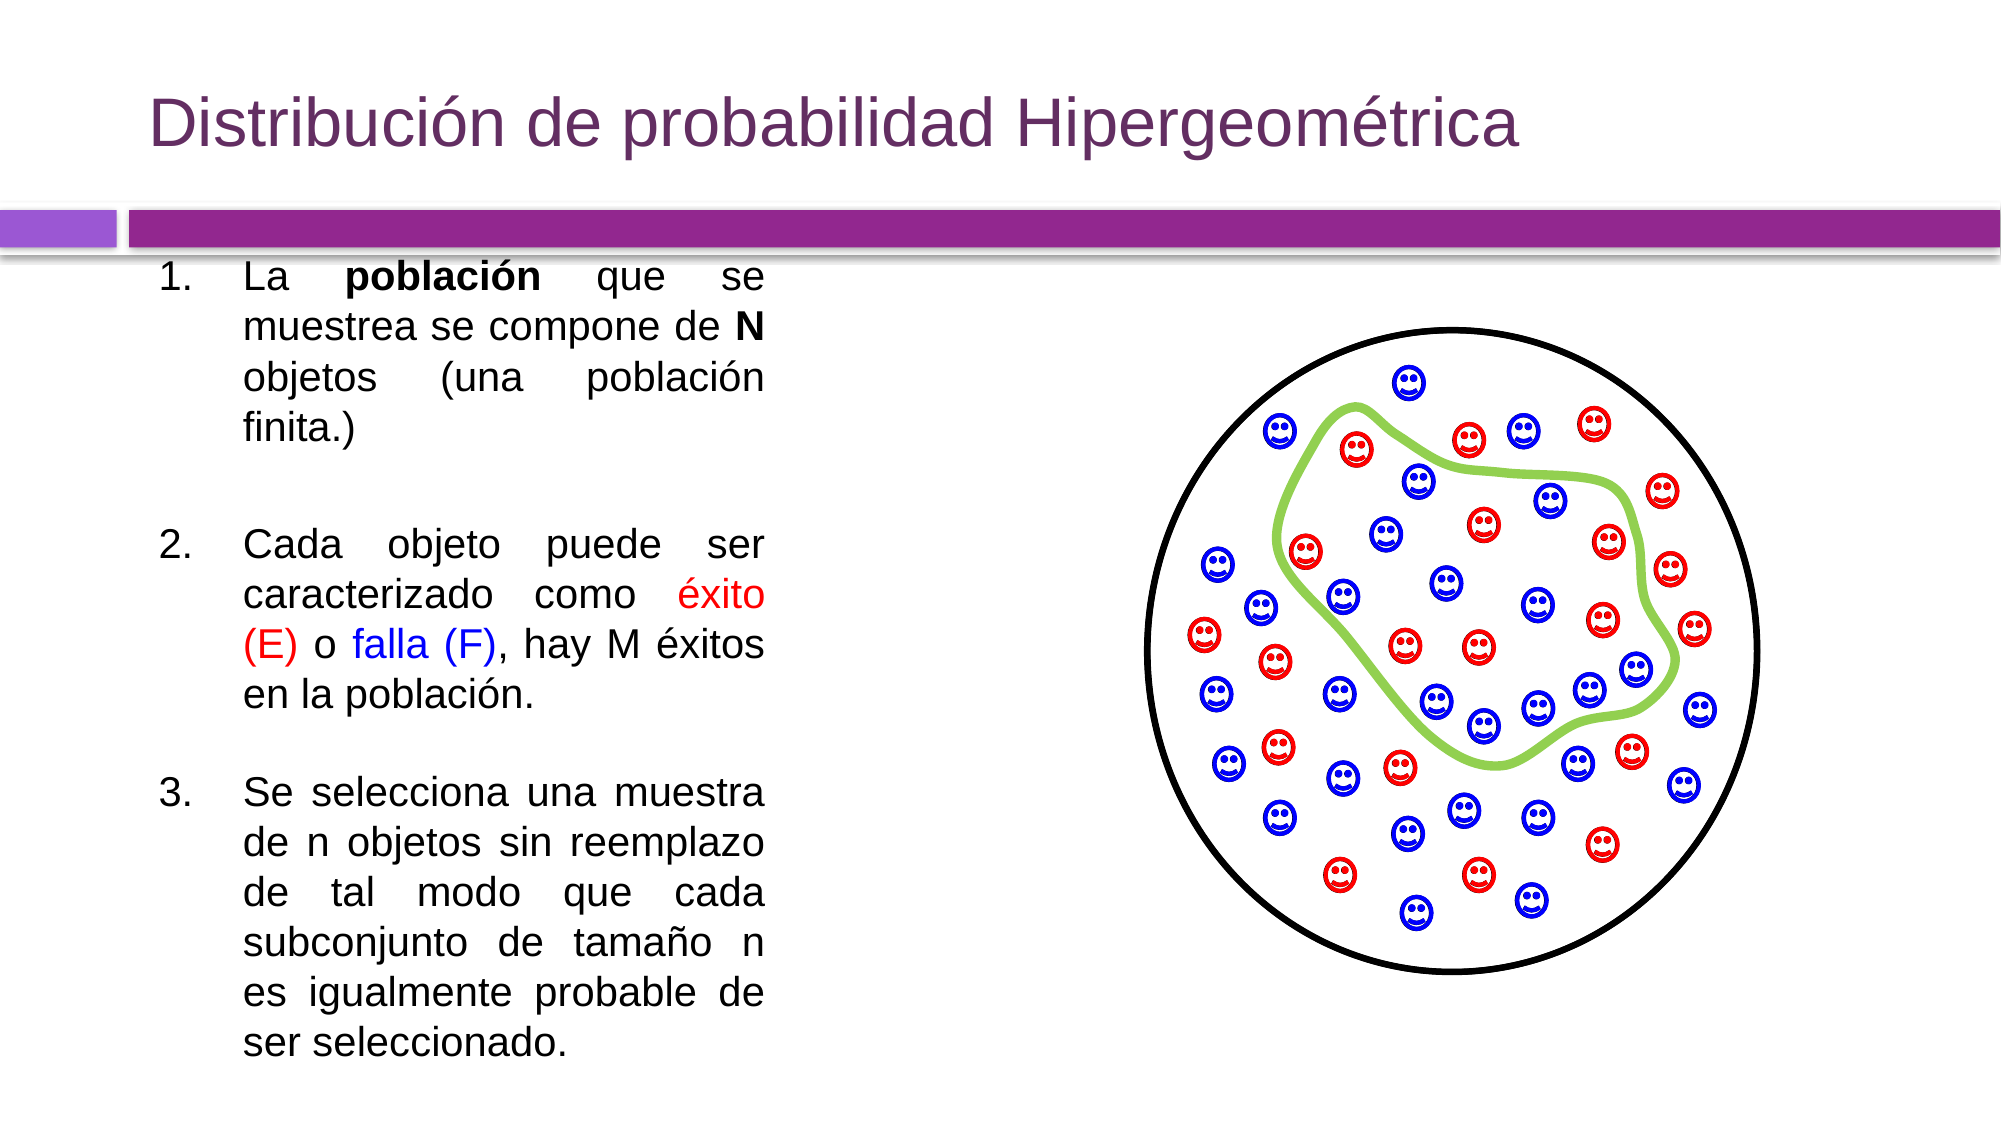

# Distribución de probabilidad Hipergeométrica
La población que se muestrea se compone de N objetos (una población finita.)

Cada objeto puede ser caracterizado como éxito (E) o falla (F), hay M éxitos en la población.
Se selecciona una muestra de n objetos sin reemplazo de tal modo que cada subconjunto de tamaño n es igualmente probable de ser seleccionado.